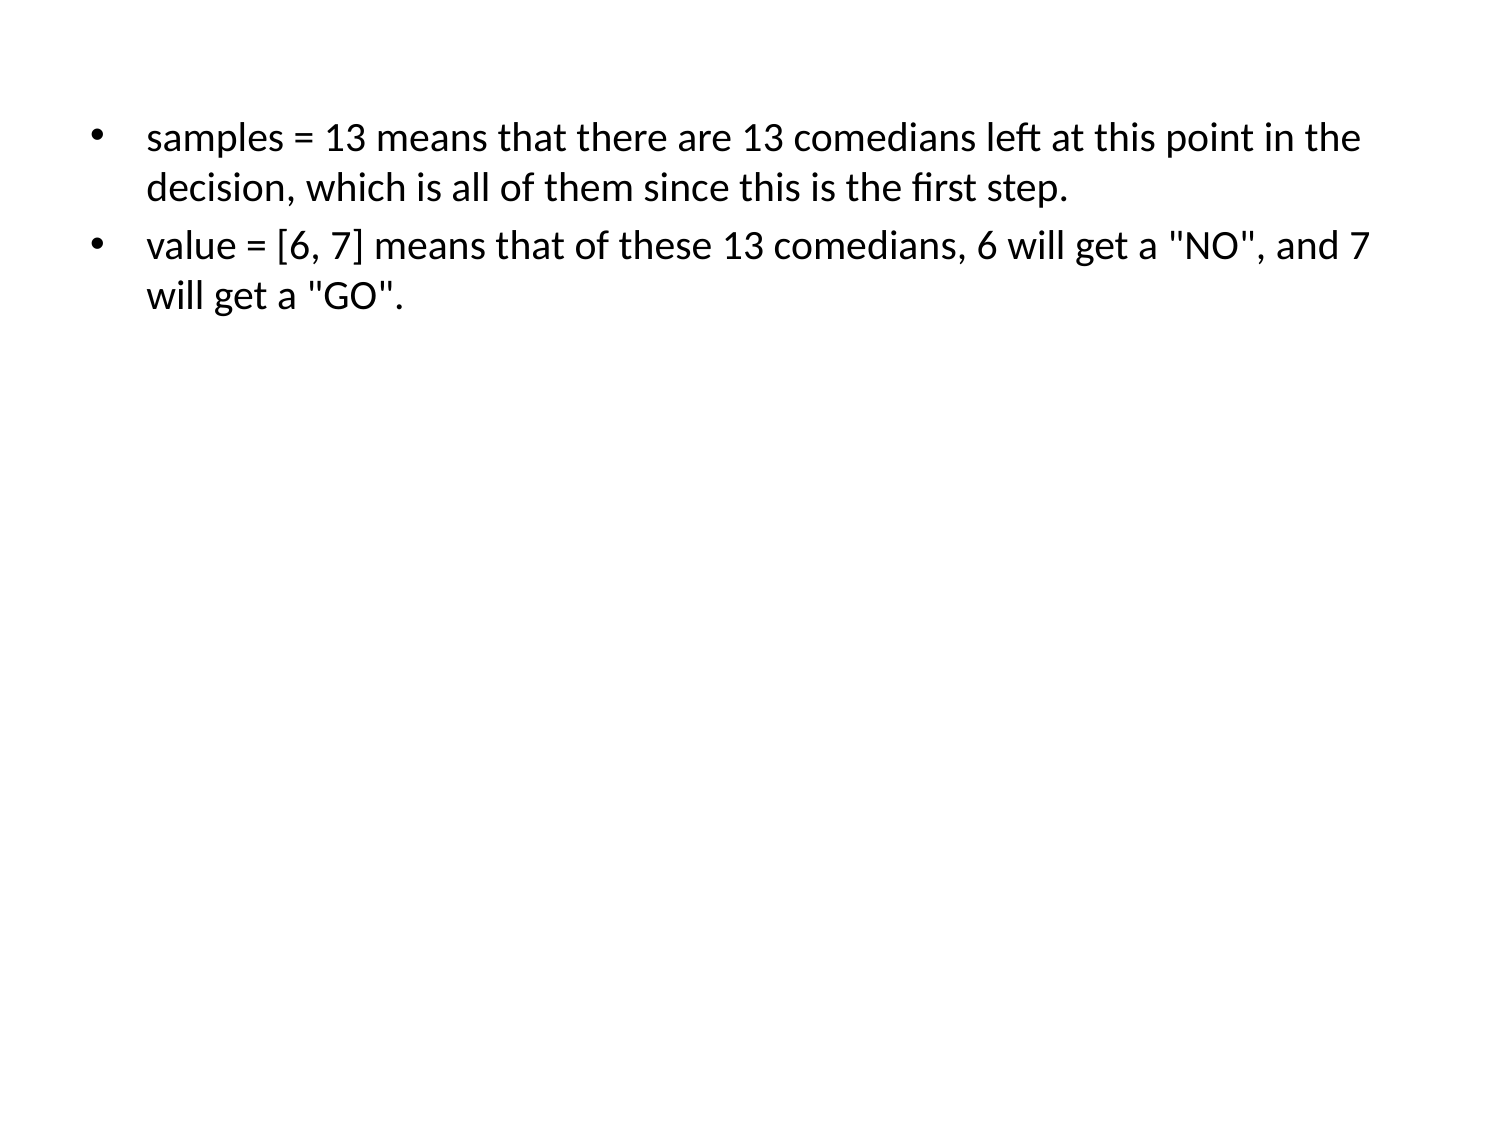

samples = 13 means that there are 13 comedians left at this point in the decision, which is all of them since this is the first step.
value = [6, 7] means that of these 13 comedians, 6 will get a "NO", and 7 will get a "GO".